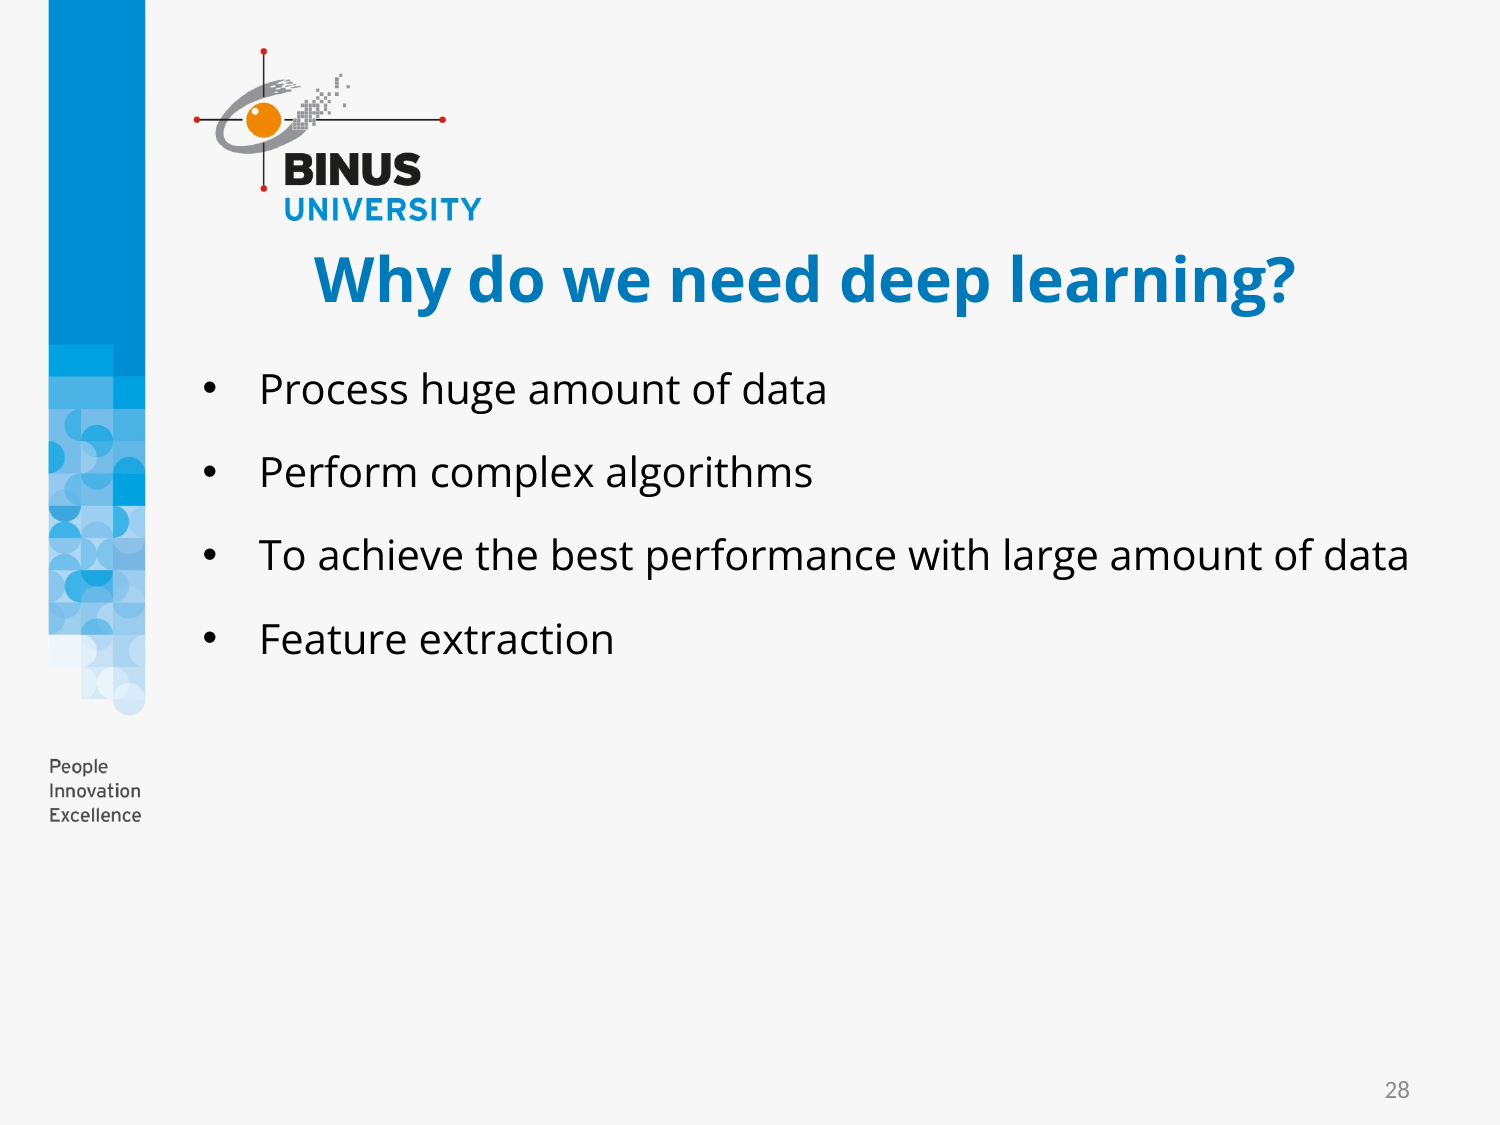

# Why do we need deep learning?
Process huge amount of data
Perform complex algorithms
To achieve the best performance with large amount of data
Feature extraction
28